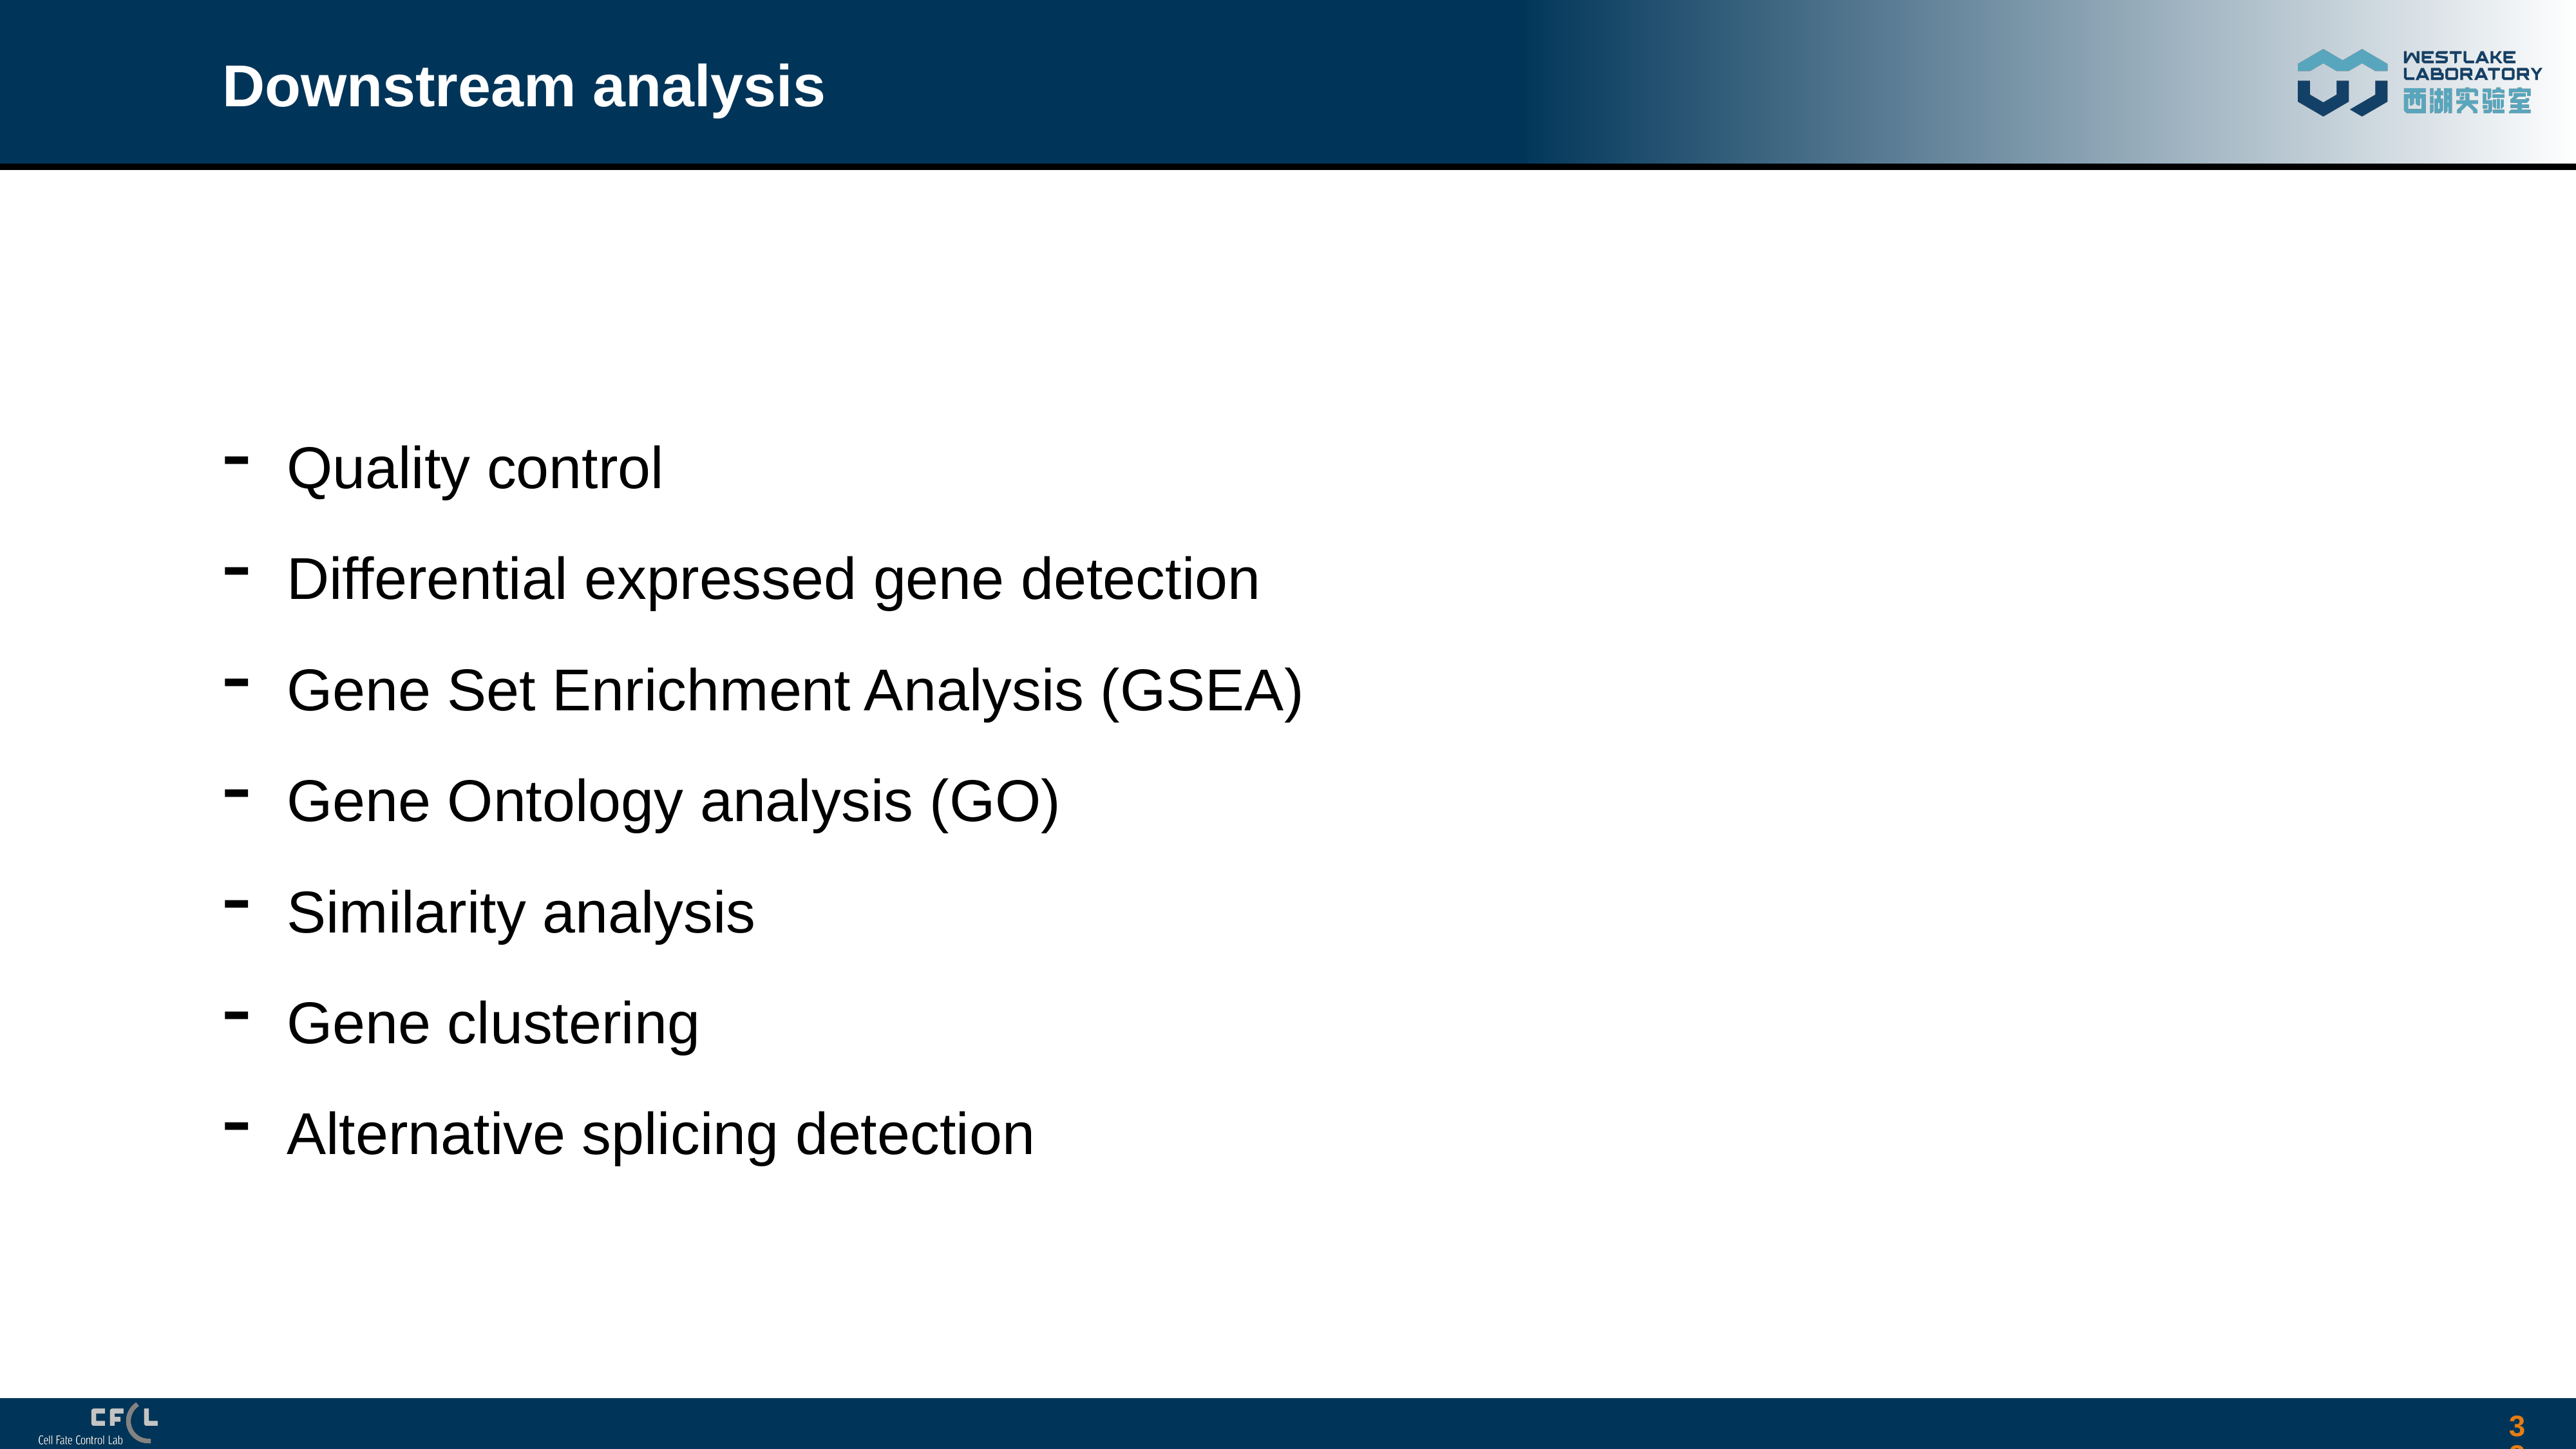

# Downstream analysis
Quality control
Differential expressed gene detection
Gene Set Enrichment Analysis (GSEA)
Gene Ontology analysis (GO)
Similarity analysis
Gene clustering
Alternative splicing detection
33